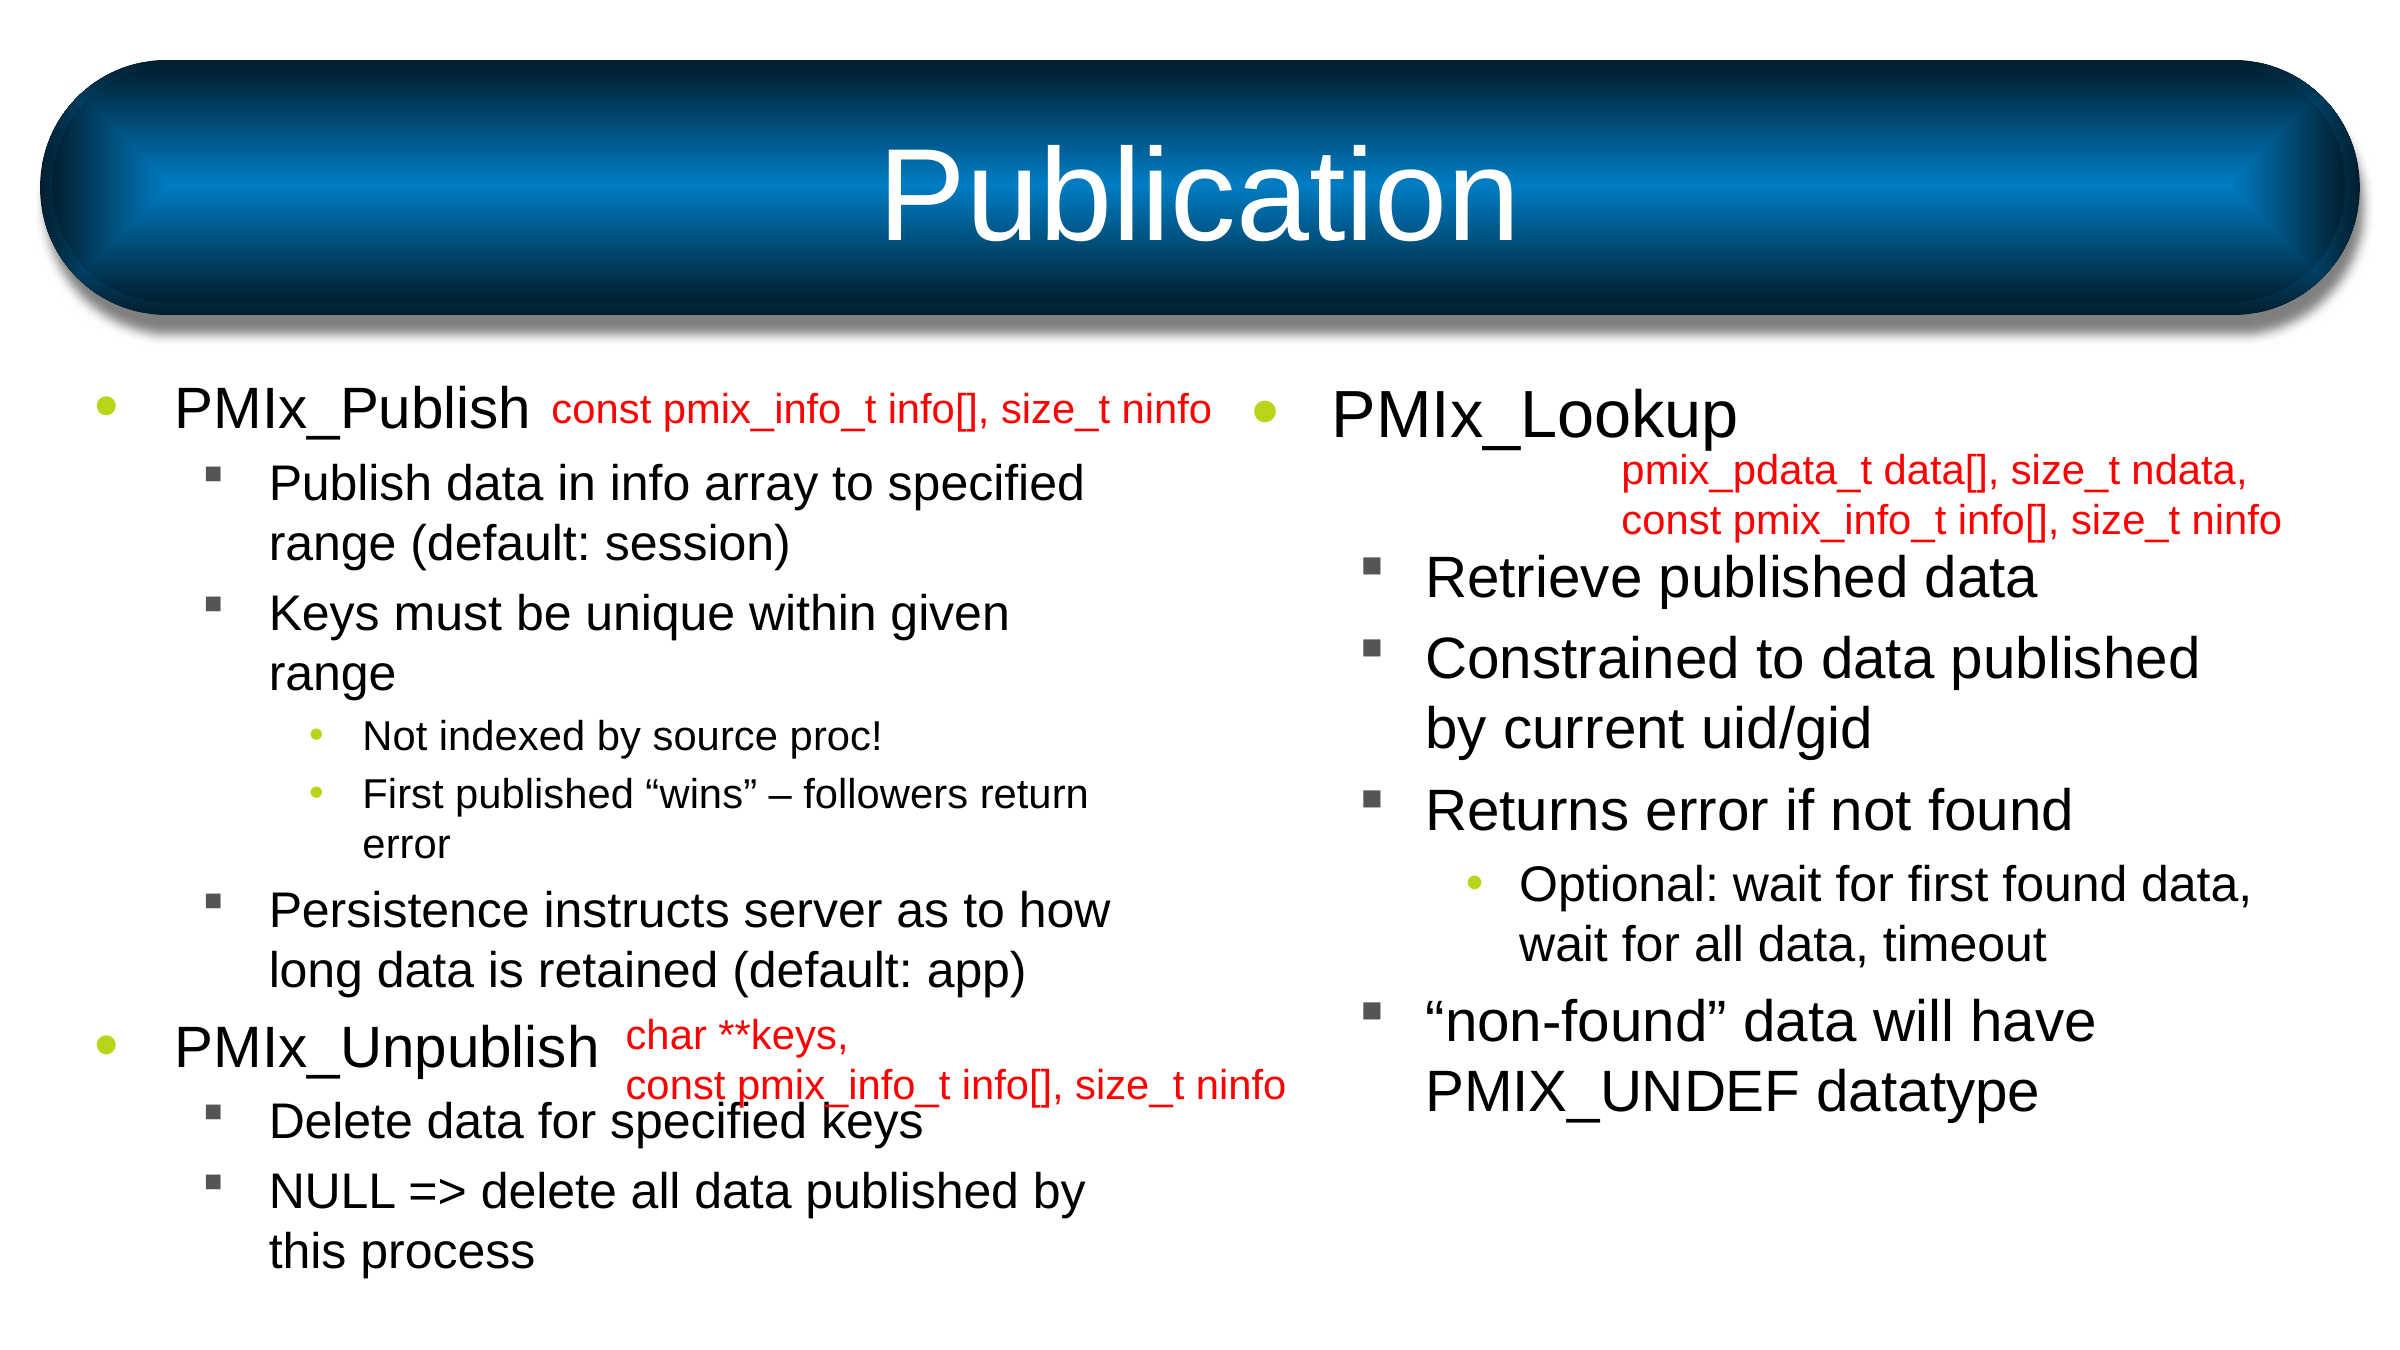

# Publication
PMIx_Publish
Publish data in info array to specified range (default: session)
Keys must be unique within given range
Not indexed by source proc!
First published “wins” – followers return error
Persistence instructs server as to how long data is retained (default: app)
PMIx_Unpublish
Delete data for specified keys
NULL => delete all data published by this process
PMIx_Lookup
Retrieve published data
Constrained to data published by current uid/gid
Returns error if not found
Optional: wait for first found data, wait for all data, timeout
“non-found” data will have PMIX_UNDEF datatype
const pmix_info_t info[], size_t ninfo
pmix_pdata_t data[], size_t ndata,
const pmix_info_t info[], size_t ninfo
char **keys,
const pmix_info_t info[], size_t ninfo